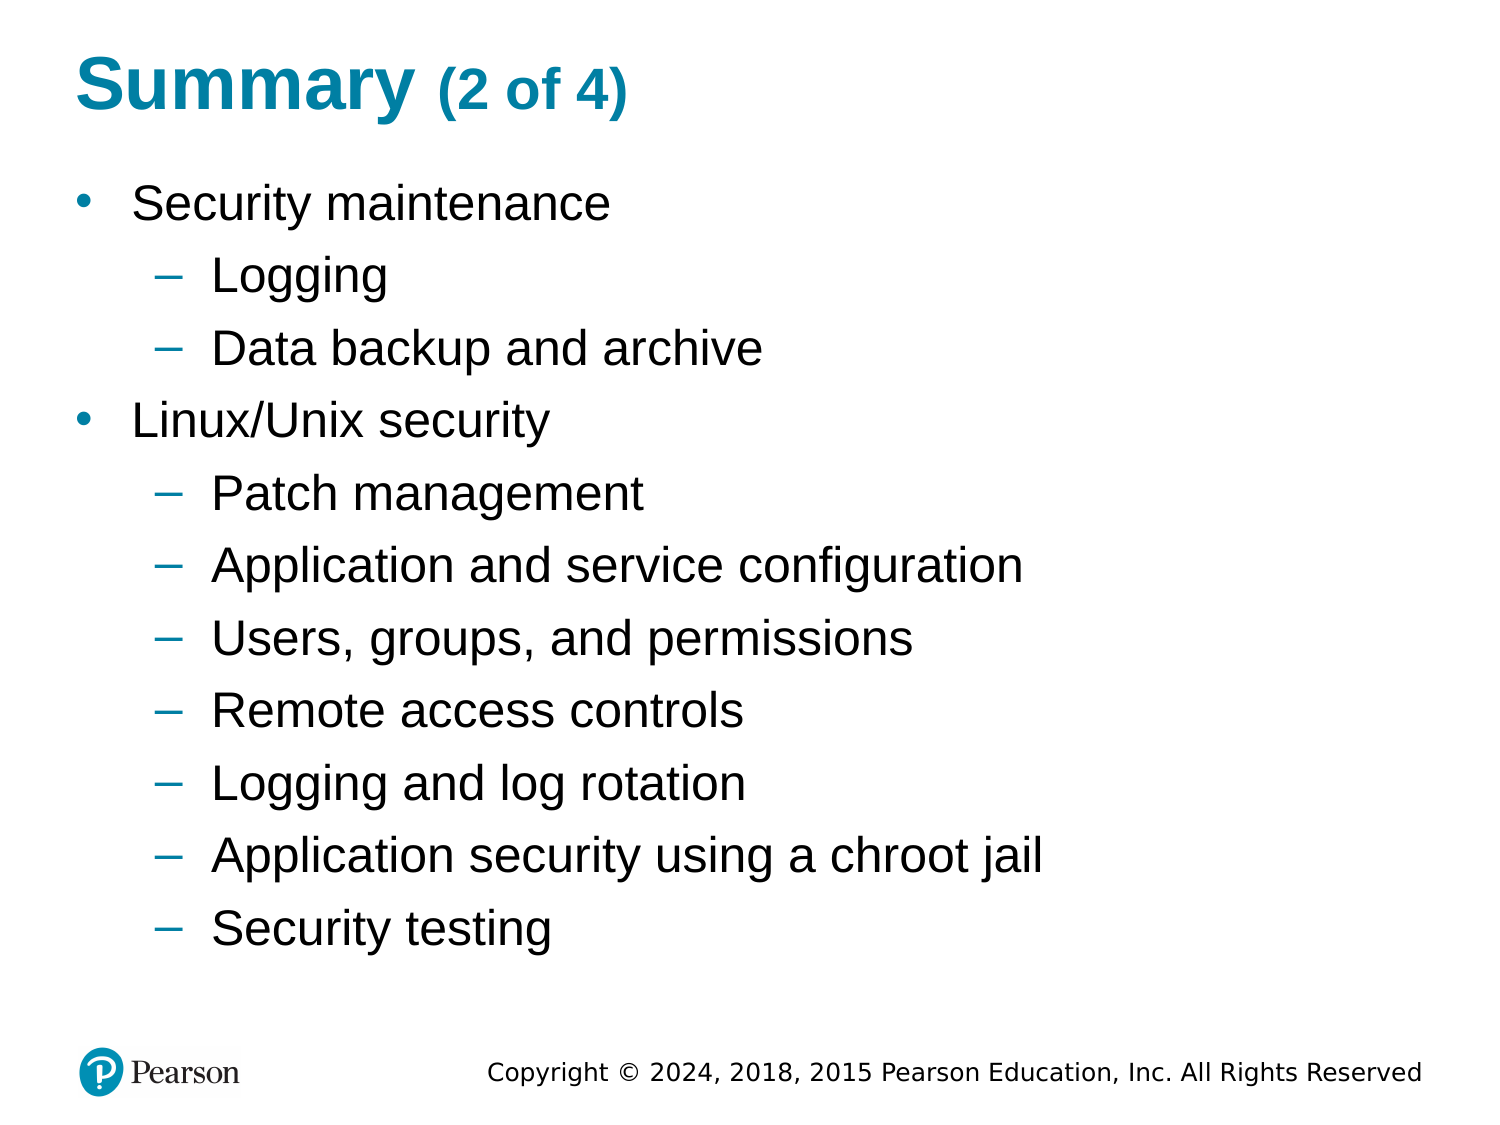

# Summary (2 of 4)
Security maintenance
Logging
Data backup and archive
Linux/Unix security
Patch management
Application and service configuration
Users, groups, and permissions
Remote access controls
Logging and log rotation
Application security using a chroot jail
Security testing